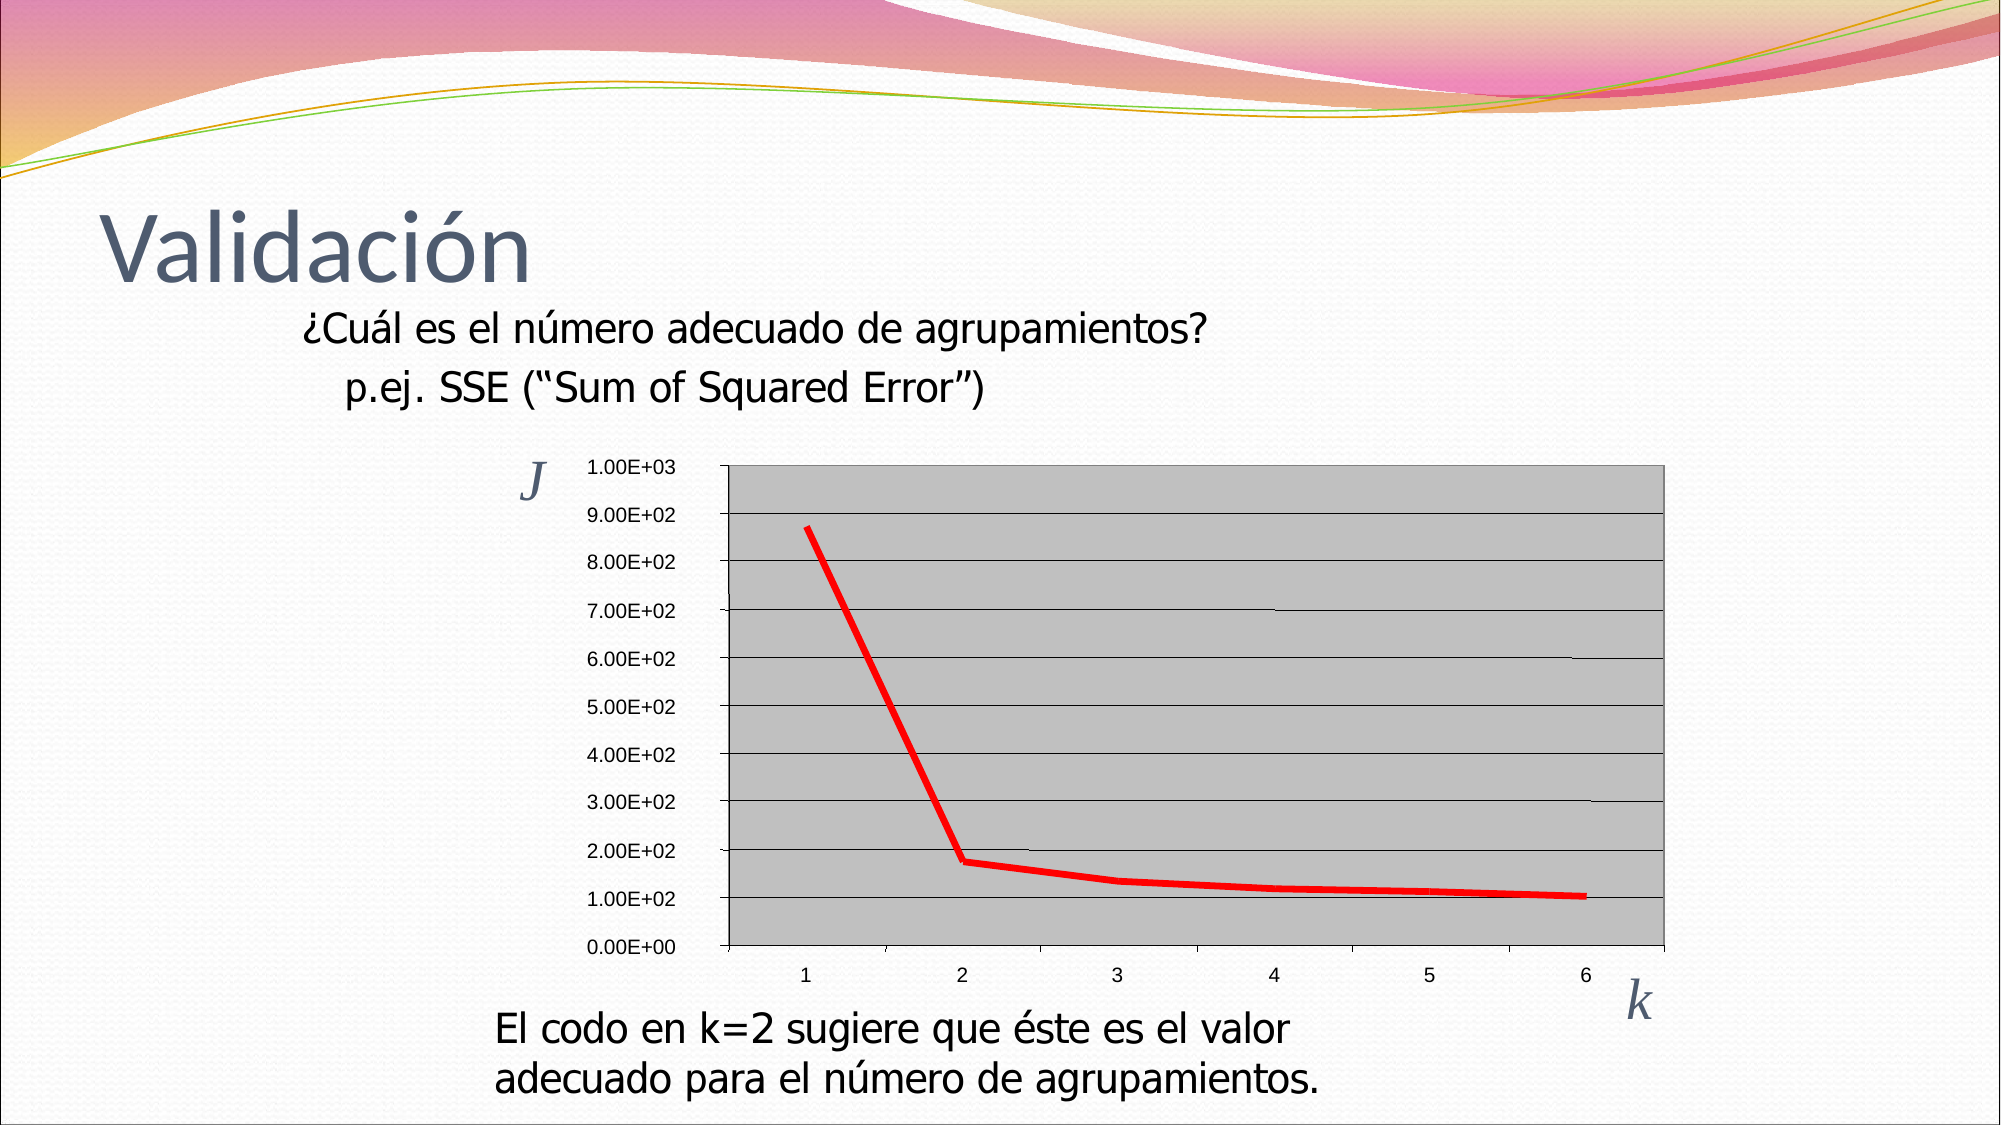

# Validación
¿Cuál es el número adecuado de agrupamientos?
	p.ej. SSE (“Sum of Squared Error”)

		El codo en k=2 sugiere que éste es el valor
	adecuado para el número de agrupamientos.

J
1.00E+03

9.00E+02

8.00E+02

7.00E+02

6.00E+02

5.00E+02

4.00E+02

3.00E+02

2.00E+02

1.00E+02

0.00E+00

1
2
3
4
5
6
k